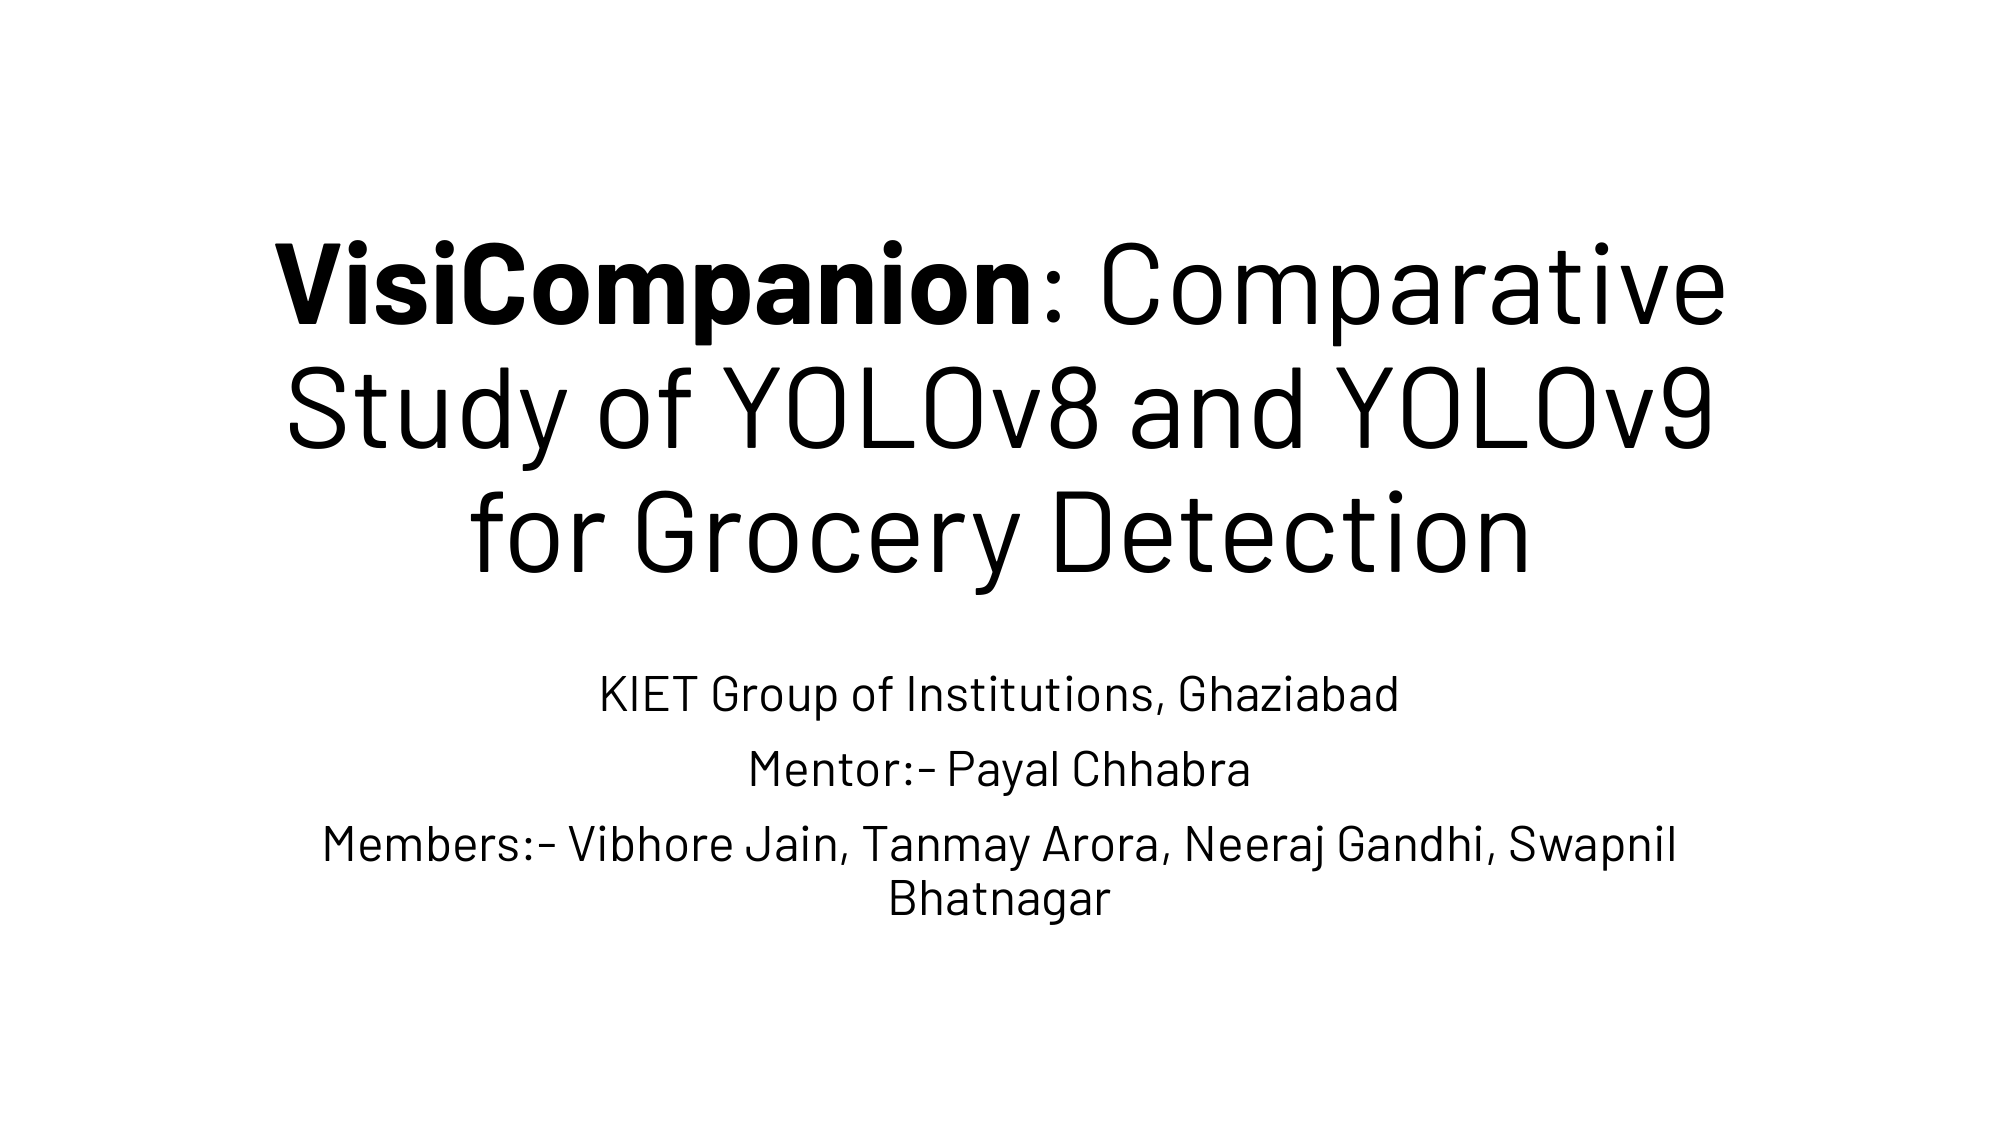

# VisiCompanion: Comparative Study of YOLOv8 and YOLOv9 for Grocery Detection
KIET Group of Institutions, Ghaziabad
Mentor:- Payal Chhabra
Members:- Vibhore Jain, Tanmay Arora, Neeraj Gandhi, Swapnil Bhatnagar